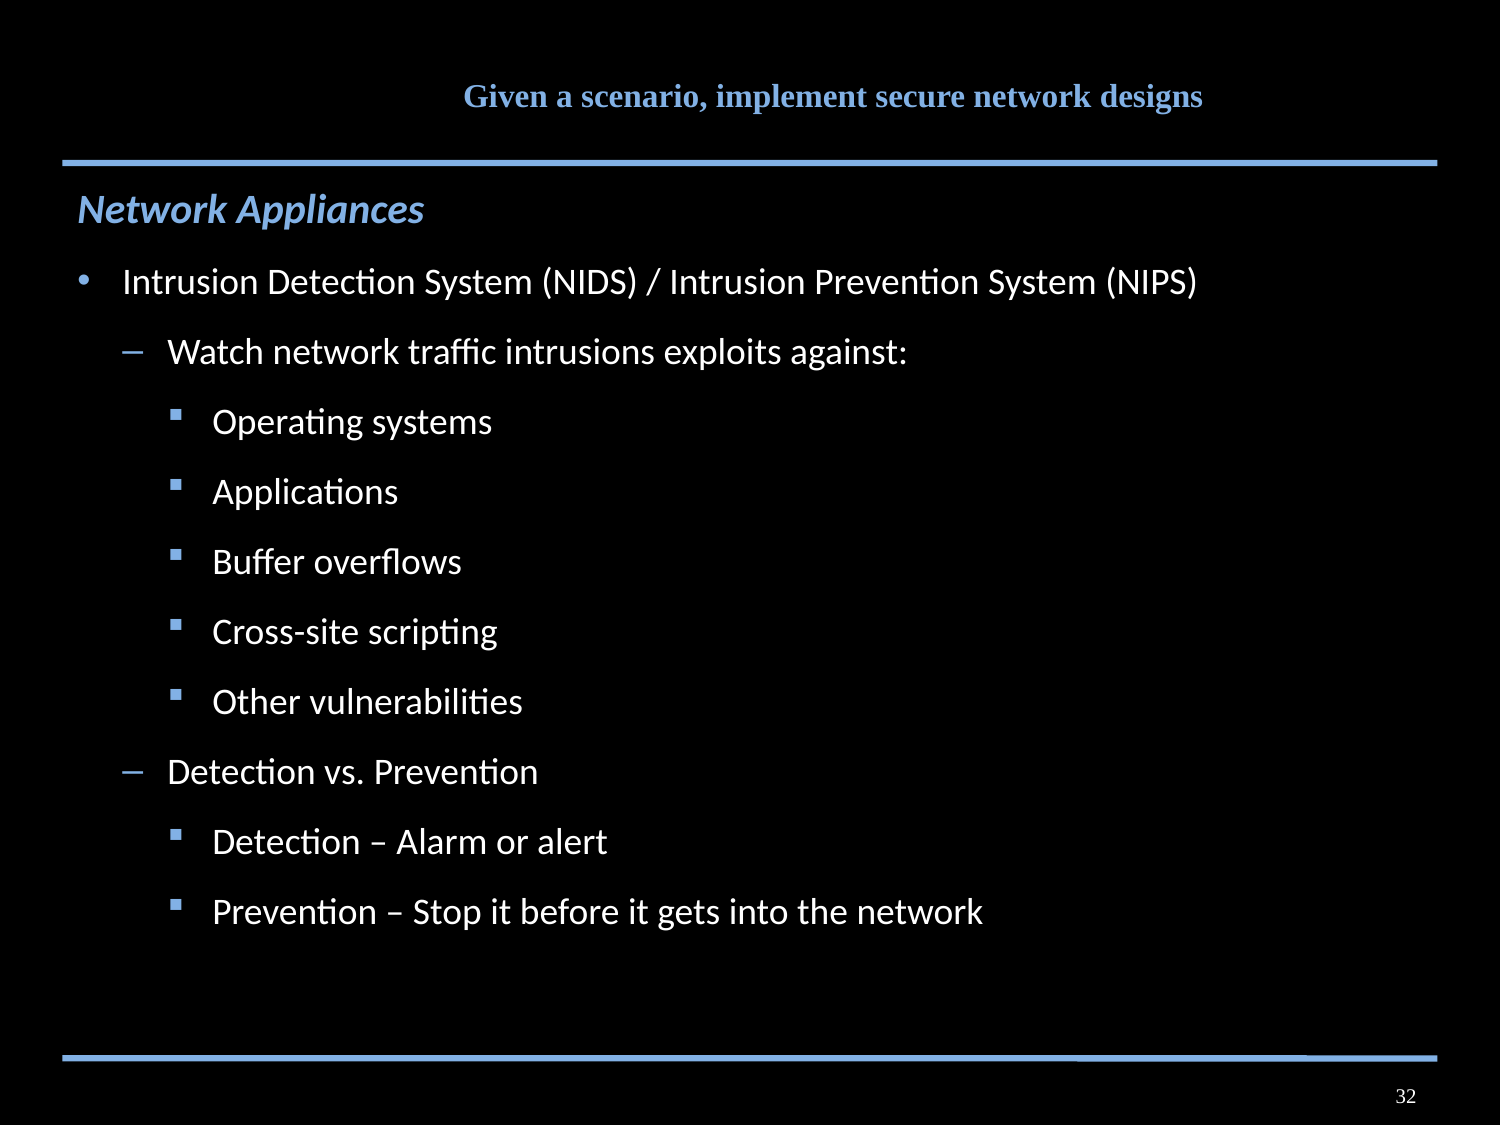

# Given a scenario, implement secure network designs
Network Appliances
Intrusion Detection System (NIDS) / Intrusion Prevention System (NIPS)
Watch network traffic intrusions exploits against:
Operating systems
Applications
Buffer overflows
Cross-site scripting
Other vulnerabilities
Detection vs. Prevention
Detection – Alarm or alert
Prevention – Stop it before it gets into the network

32